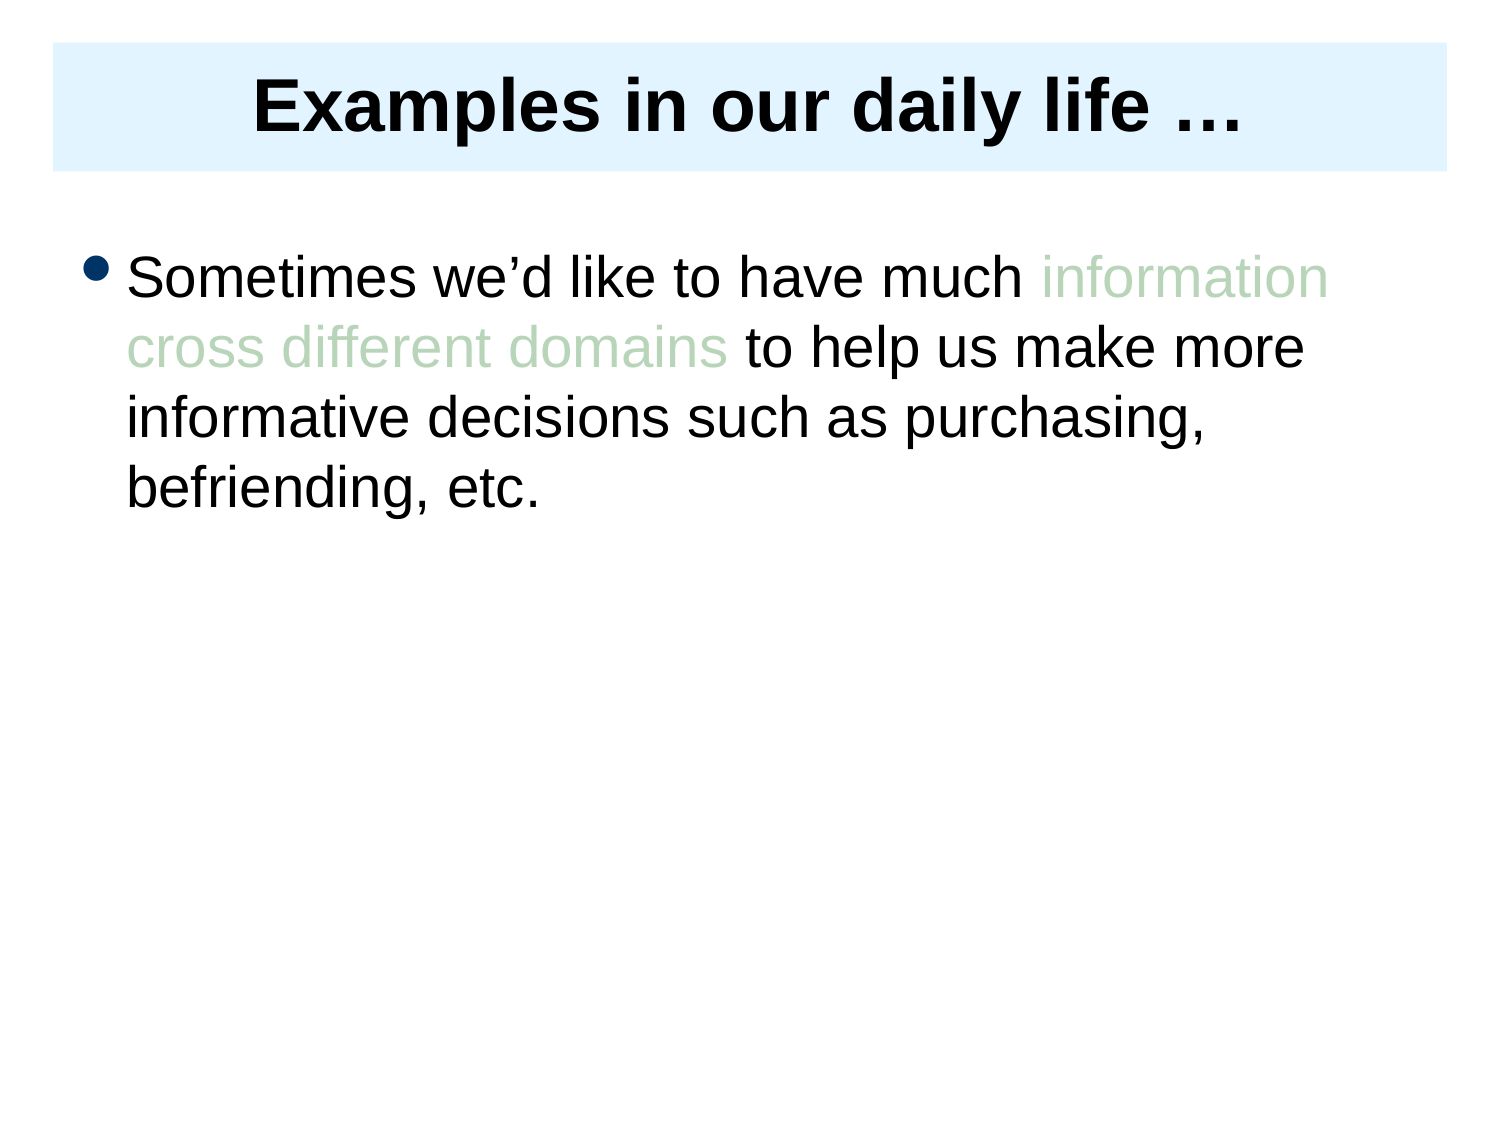

# Examples in our daily life …
Sometimes we’d like to have much information cross different domains to help us make more informative decisions such as purchasing, befriending, etc.